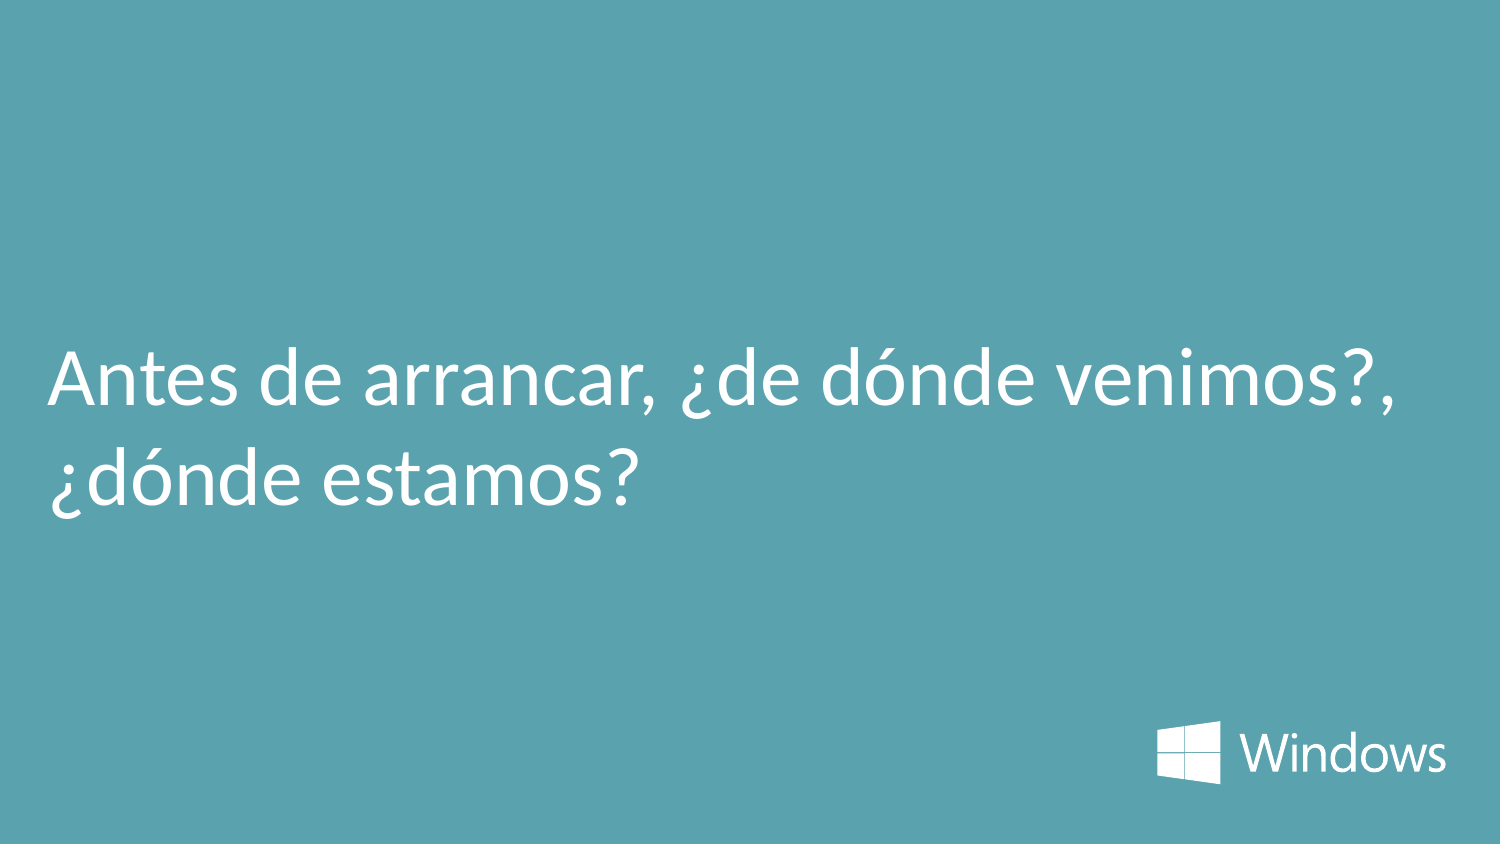

# Antes de arrancar, ¿de dónde venimos?, ¿dónde estamos?